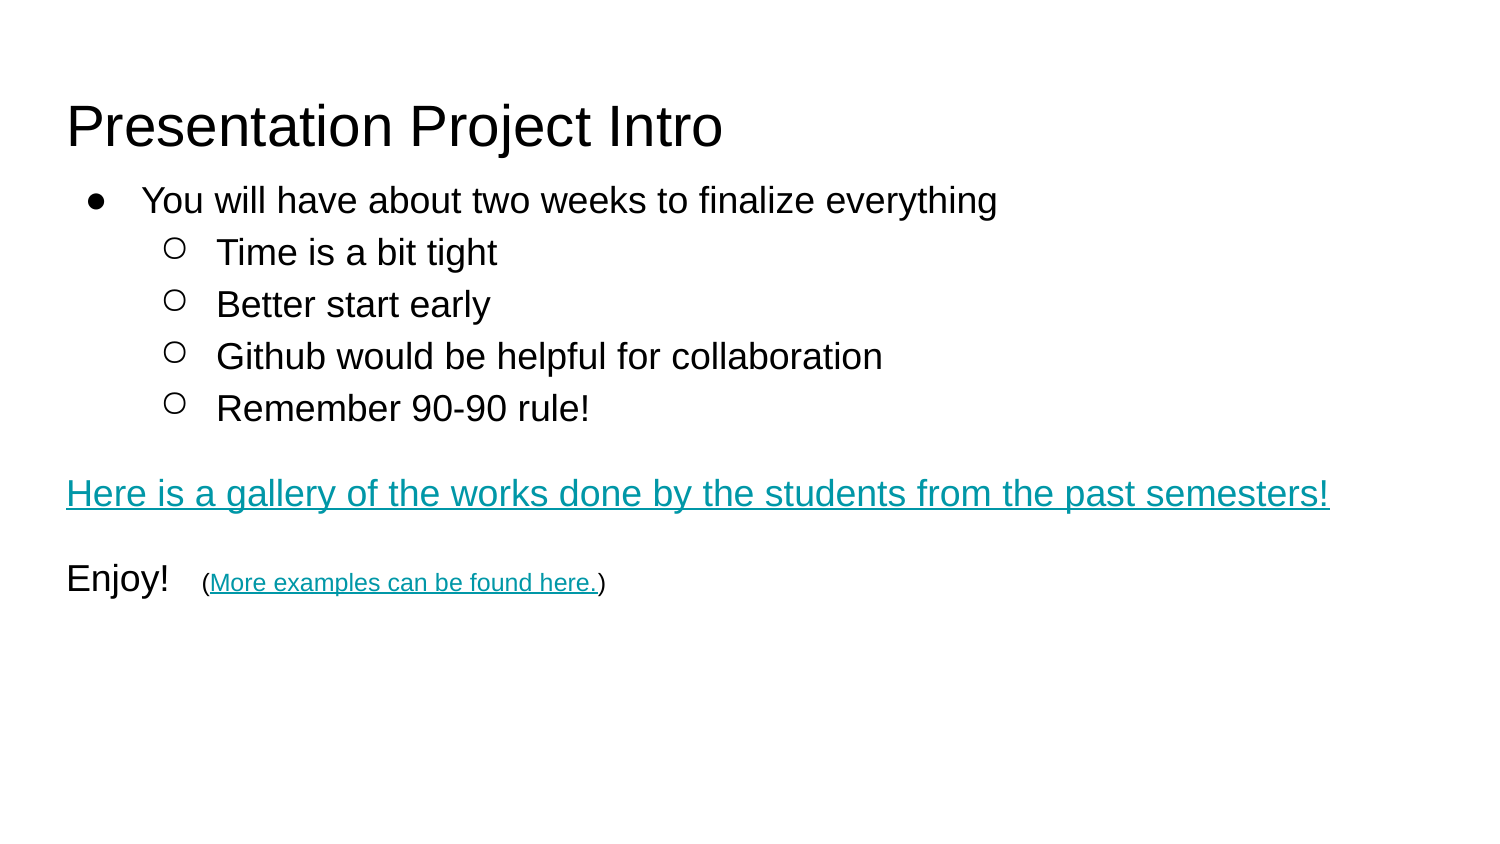

# Presentation Project Intro
You will have about two weeks to finalize everything
Time is a bit tight
Better start early
Github would be helpful for collaboration
Remember 90-90 rule!
Here is a gallery of the works done by the students from the past semesters!
Enjoy!   (More examples can be found here.)